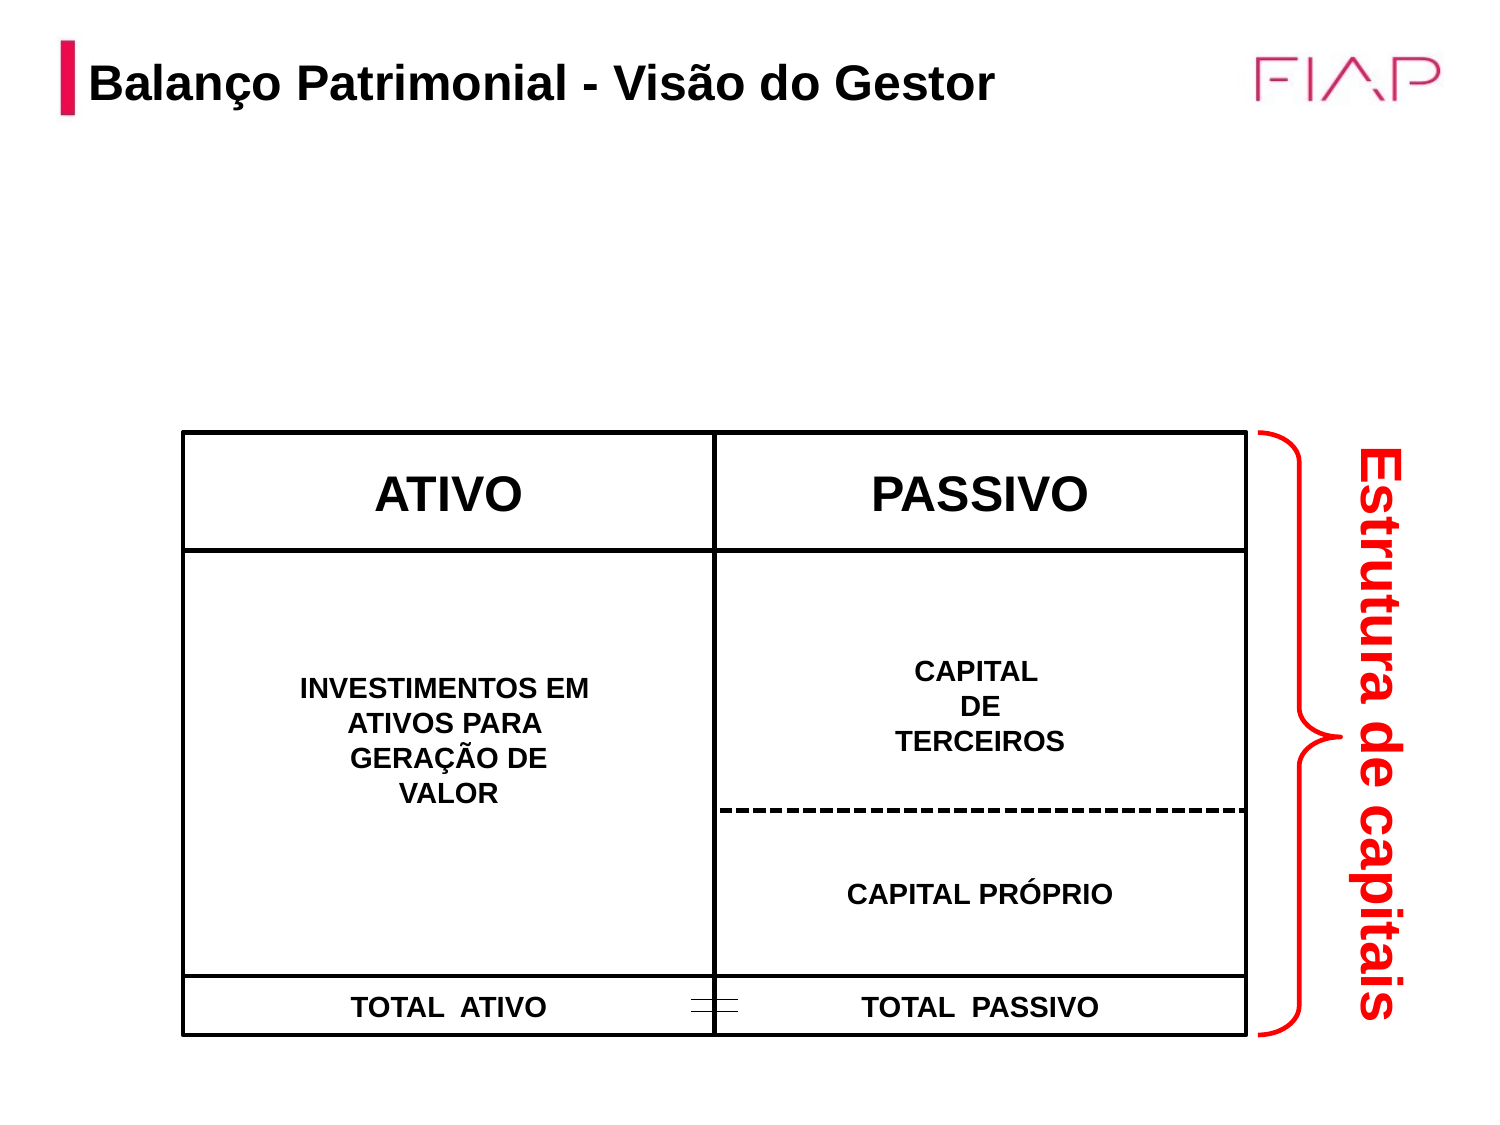

# Balanço Patrimonial - Visão do Gestor

Estrutura de capitais
ATIVO
PASSIVO

INVESTIMENTOS EM
ATIVOS PARA
GERAÇÃO DE
VALOR
CAPITAL
DE
TERCEIROS
CAPITAL PRÓPRIO
TOTAL  ATIVO
TOTAL  PASSIVO